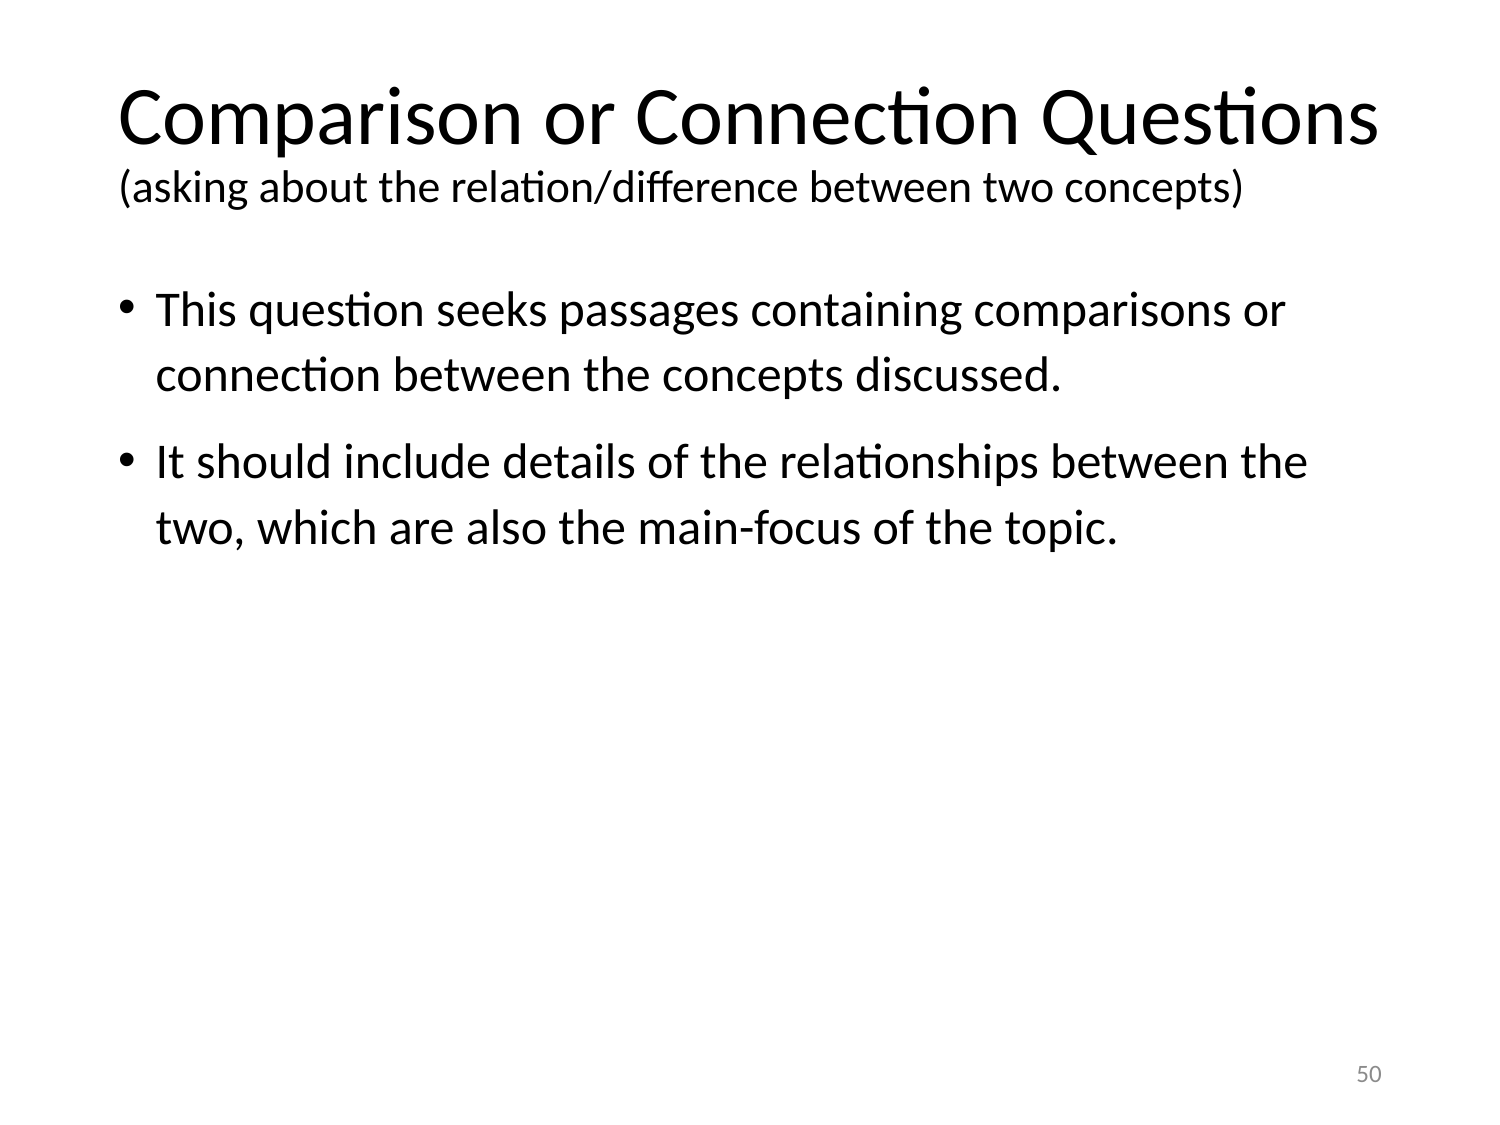

# Comparison or Connection Questions (asking about the relation/difference between two concepts)
This question seeks passages containing comparisons or connection between the concepts discussed.
It should include details of the relationships between the two, which are also the main-focus of the topic.
50